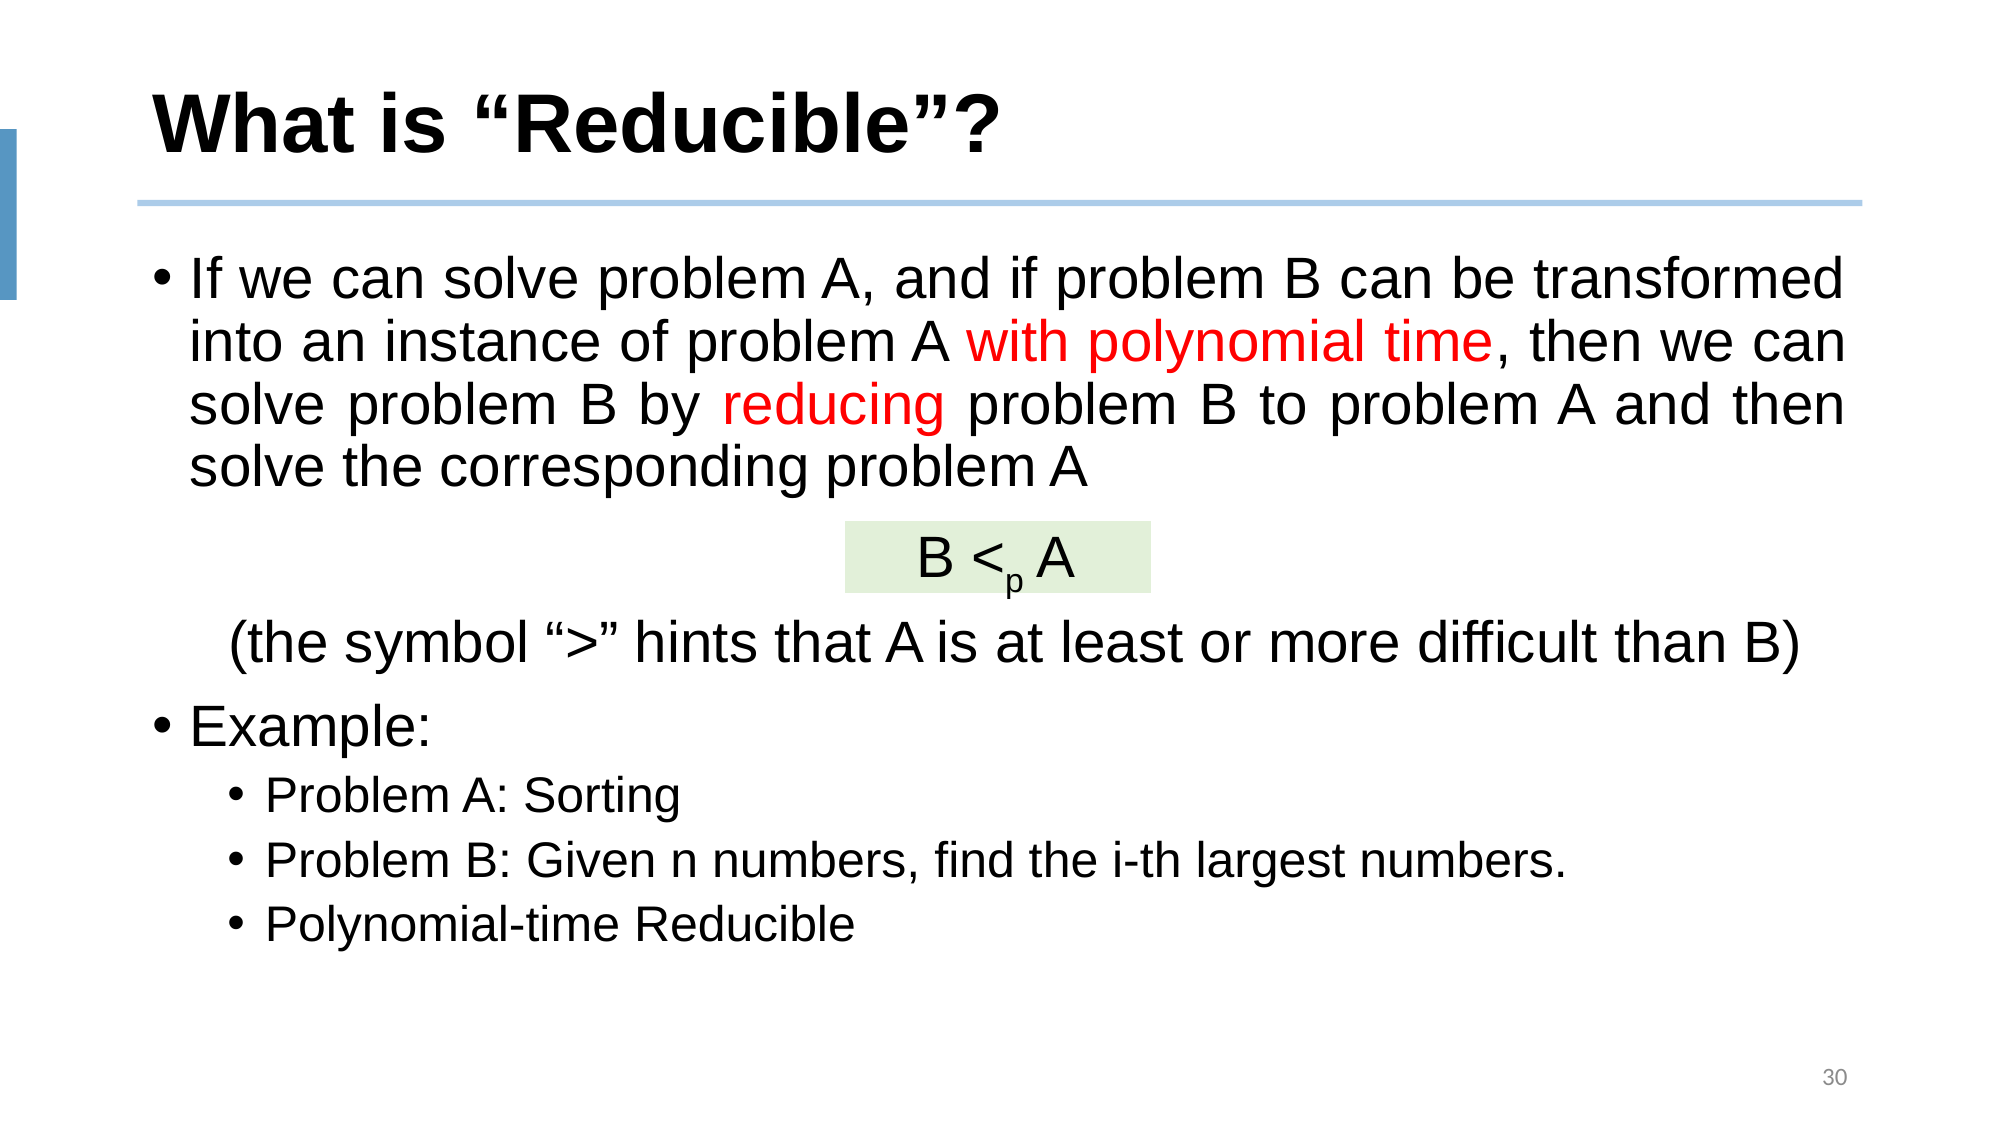

# What is “Reducible”?
If we can solve problem A, and if problem B can be transformed into an instance of problem A with polynomial time, then we can solve problem B by reducing problem B to problem A and then solve the corresponding problem A
                                               B <p A
  (the symbol “>” hints that A is at least or more difficult than B)
Example:
Problem A: Sorting
Problem B: Given n numbers, find the i-th largest numbers.
Polynomial-time Reducible

30